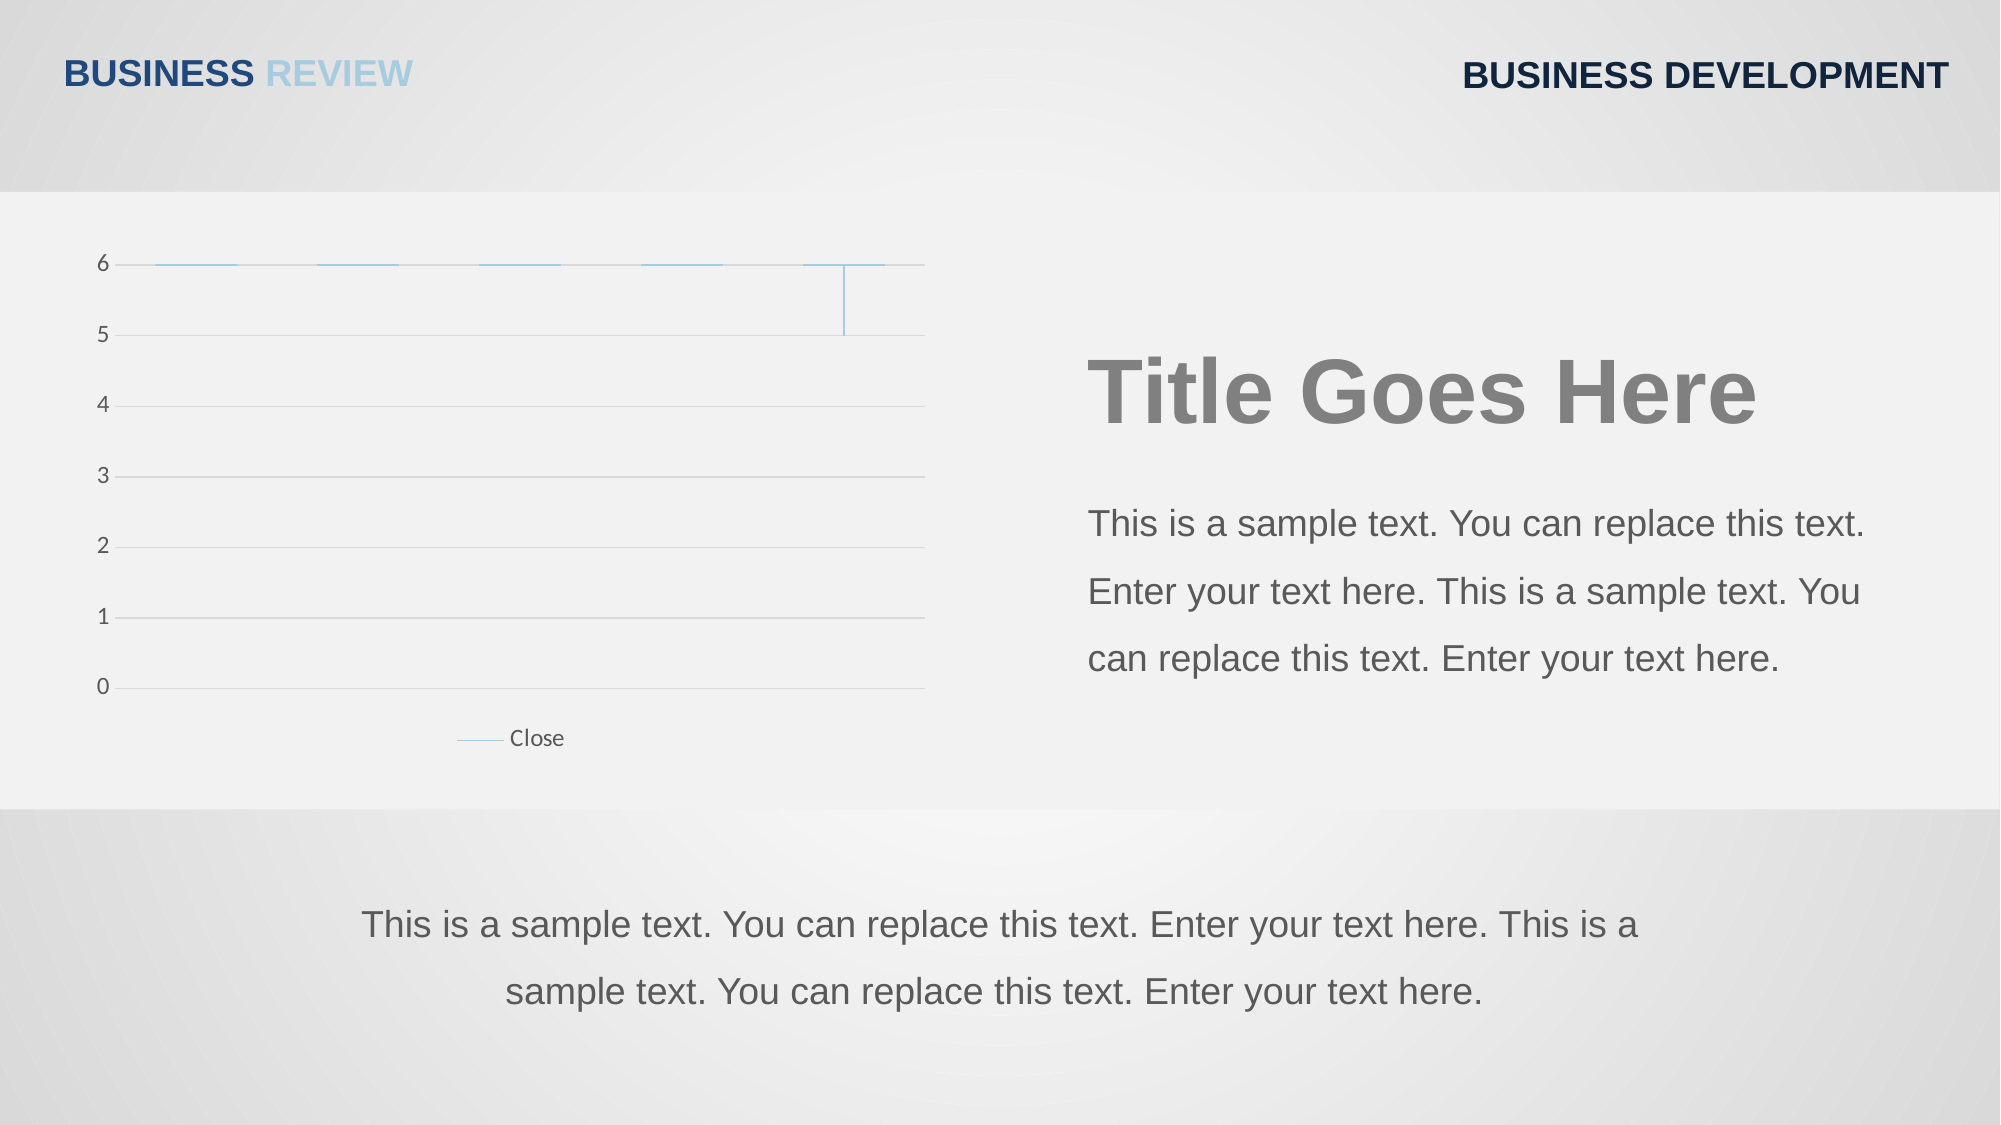

BUSINESS REVIEW
BUSINESS DEVELOPMENT

[unsupported chart]

Title Goes Here
This is a sample text. You can replace this text. Enter your text here. This is a sample text. You can replace this text. Enter your text here.
This is a sample text. You can replace this text. Enter your text here. This is a sample text. You can replace this text. Enter your text here.